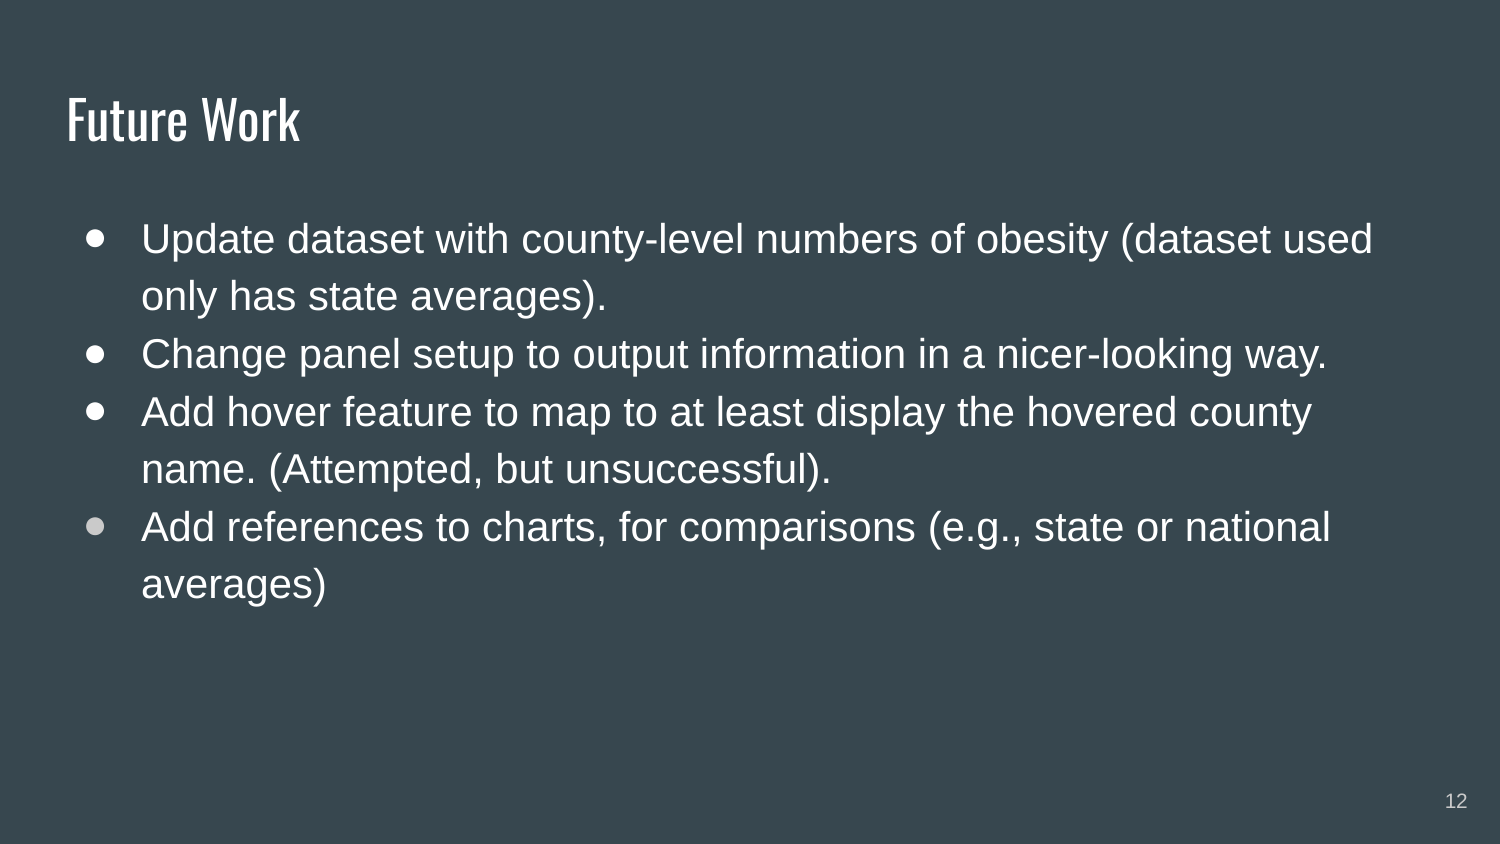

# Future Work
Update dataset with county-level numbers of obesity (dataset used only has state averages).
Change panel setup to output information in a nicer-looking way.
Add hover feature to map to at least display the hovered county name. (Attempted, but unsuccessful).
Add references to charts, for comparisons (e.g., state or national averages)
12